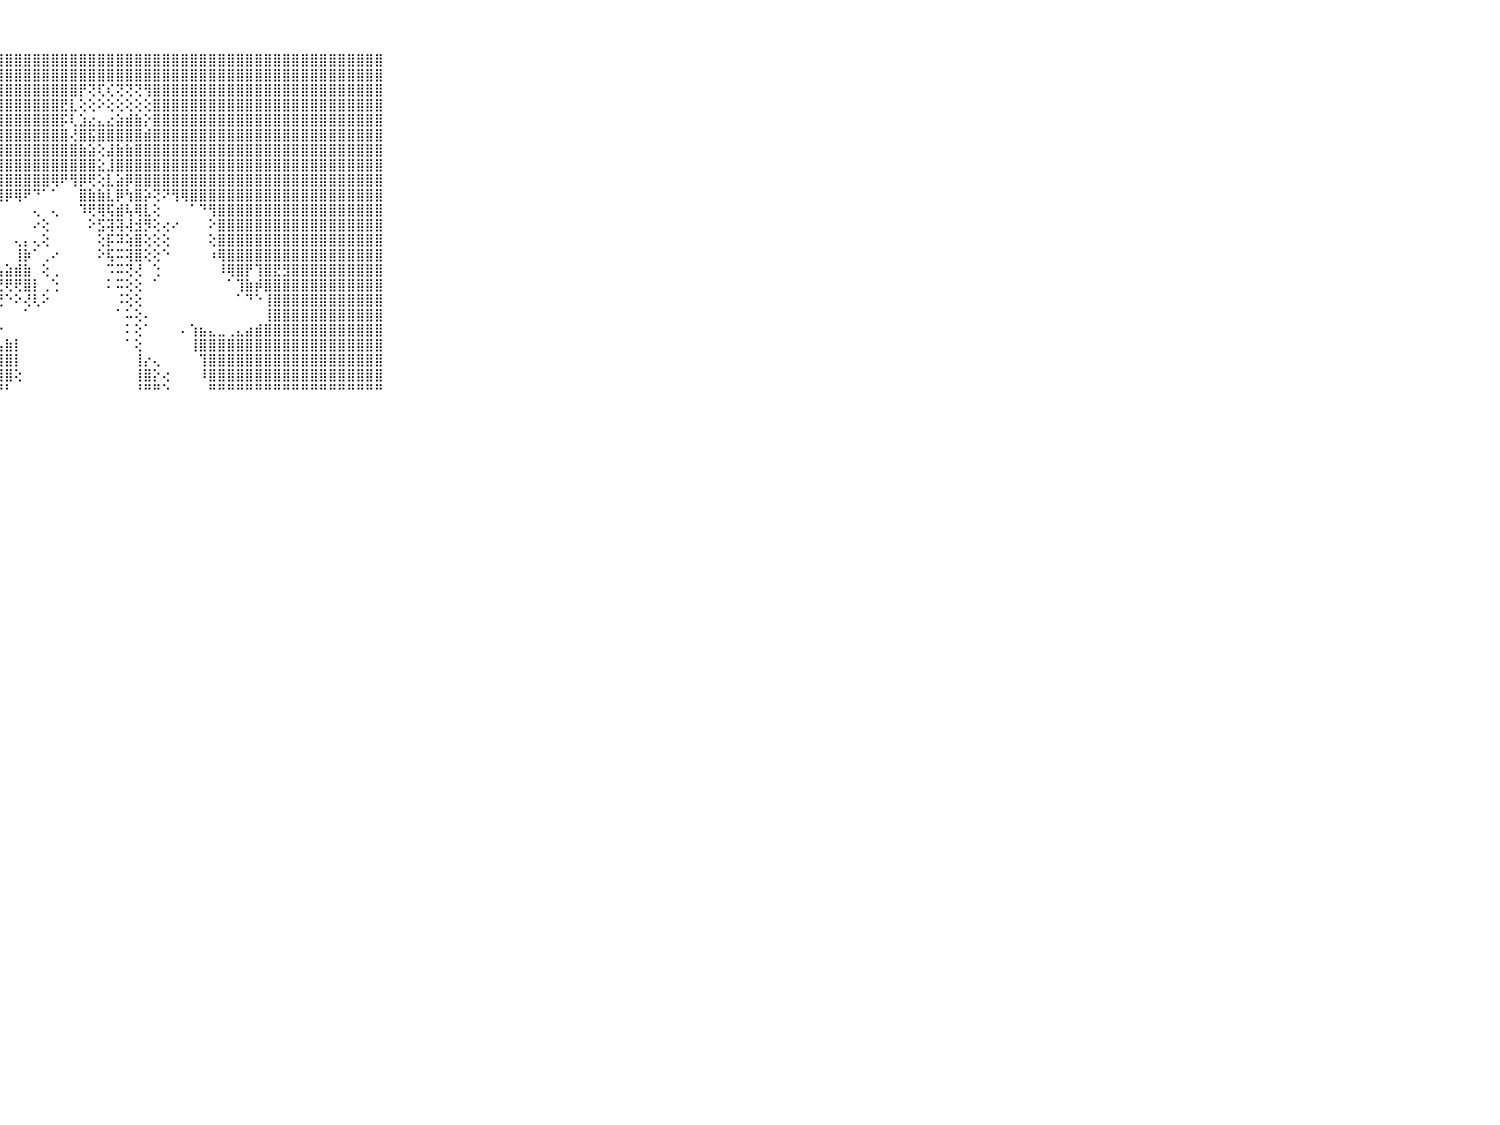

⠀⠀⠀⠀⠀⠀⠀⠀⠀⠀⠀⣿⣿⣿⣿⣿⣿⣿⣿⣿⣿⣿⣿⣿⣿⣿⣿⣿⣿⣿⣿⣿⣿⣿⣿⣿⣿⣿⣿⣿⣿⣿⣿⣿⣿⣿⣿⣿⣿⣿⣿⣿⣿⣿⣿⣿⣿⣿⣿⣿⣿⣿⣿⣿⣿⣿⣿⣿⣿⠀⠀⠀⠀⠀⠀⠀⠀⠀⠀⠀⠀
⠀⠀⠀⠀⠀⠀⠀⠀⠀⠀⠀⣿⣿⣿⣿⣿⣿⣿⣿⣿⣿⣿⣿⣿⣿⣿⣿⣿⣿⣿⣿⣿⣿⣿⣿⣿⣿⣿⣿⣿⣿⣿⣿⣿⣿⣿⣿⣿⣿⣿⣿⣿⣿⣿⣿⣿⣿⣿⣿⣿⣿⣿⣿⣿⣿⣿⣿⣿⣿⠀⠀⠀⠀⠀⠀⠀⠀⠀⠀⠀⠀
⠀⠀⠀⠀⠀⠀⠀⠀⠀⠀⠀⣿⣿⣿⣿⣿⣿⣿⣿⣿⣿⣿⣿⣿⣿⣿⣿⣿⣿⣿⣿⣿⣿⣿⣿⣿⡟⢝⢏⢎⢝⢝⢝⢻⣿⣿⣿⣿⣿⣿⣿⣿⣿⣿⣿⣿⣿⣿⣿⣿⣿⣿⣿⣿⣿⣿⣿⣿⣿⠀⠀⠀⠀⠀⠀⠀⠀⠀⠀⠀⠀
⠀⠀⠀⠀⠀⠀⠀⠀⠀⠀⠀⣿⣿⣿⣿⣿⣿⣿⣿⣿⣿⣿⣿⣿⣿⣿⣿⣿⣿⣿⣿⣿⣿⣿⣟⣇⢕⢕⠕⢕⢕⢕⢕⢕⣿⣿⣿⣿⣿⣿⣿⣿⣿⣿⣿⣿⣿⣿⣿⣿⣿⣿⣿⣿⣿⣿⣿⣿⣿⠀⠀⠀⠀⠀⠀⠀⠀⠀⠀⠀⠀
⠀⠀⠀⠀⠀⠀⠀⠀⠀⠀⠀⣿⣿⣿⣿⣿⣿⣿⣿⣿⣿⣿⣿⣿⣿⣿⣿⣿⣿⣿⣿⣿⣿⣿⡯⢇⣱⣔⣄⣔⣵⣾⣷⡕⣿⣿⣿⣿⣿⣿⣿⣿⣿⣿⣿⣿⣿⣿⣿⣿⣿⣿⣿⣿⣿⣿⣿⣿⣿⠀⠀⠀⠀⠀⠀⠀⠀⠀⠀⠀⠀
⠀⠀⠀⠀⠀⠀⠀⠀⠀⠀⠀⣿⣿⣿⣿⣿⣿⣿⣿⣿⣿⣿⣿⣿⣿⣿⣿⣿⣿⣿⣿⣿⣿⣿⣿⢜⣿⣯⣿⣿⣿⣿⣿⣾⣿⣿⣿⣿⣿⣿⣿⣿⣿⣿⣿⣿⣿⣿⣿⣿⣿⣿⣿⣿⣿⣿⣿⣿⣿⠀⠀⠀⠀⠀⠀⠀⠀⠀⠀⠀⠀
⠀⠀⠀⠀⠀⠀⠀⠀⠀⠀⠀⣿⣿⣿⣿⣿⣿⣿⣿⣿⣿⣿⣿⣿⣿⣿⣿⣿⣿⣿⣿⣿⣿⣿⣿⣿⣷⣵⢕⣼⣷⣷⣿⣿⣿⣿⣿⣿⣿⣿⣿⣿⣿⣿⣿⣿⣿⣿⣿⣿⣿⣿⣿⣿⣿⣿⣿⣿⣿⠀⠀⠀⠀⠀⠀⠀⠀⠀⠀⠀⠀
⠀⠀⠀⠀⠀⠀⠀⠀⠀⠀⠀⣿⣿⣿⣿⣿⣿⣿⣿⣿⣿⣿⣿⣿⣿⣿⣿⣿⣿⣿⣿⣿⣿⣿⣿⣿⣿⣿⣕⣸⣿⣿⣿⣿⣿⣿⣿⣿⣿⣿⣿⣿⣿⣿⣿⣿⣿⣿⣿⣿⣿⣿⣿⣿⣿⣿⣿⣿⣿⠀⠀⠀⠀⠀⠀⠀⠀⠀⠀⠀⠀
⠀⠀⠀⠀⠀⠀⠀⠀⠀⠀⠀⣿⣿⣿⣿⣿⣿⣿⣿⣿⣿⣿⣿⣿⣿⣿⣿⣿⣿⣿⣿⣿⣿⢿⠟⢻⡿⢟⢕⣇⣵⡿⣿⣿⣿⣿⣿⣿⣿⣿⣿⣿⣿⣿⣿⣿⣿⣿⣿⣿⣿⣿⣿⣿⣿⣿⣿⣿⣿⠀⠀⠀⠀⠀⠀⠀⠀⠀⠀⠀⠀
⠀⠀⠀⠀⠀⠀⠀⠀⠀⠀⠀⣿⣿⣿⣿⣿⣿⣿⣿⣿⣿⣿⣿⣿⣿⣿⣿⣿⡿⢿⠟⠙⠁⠁⠀⠀⣿⣷⣷⣇⡿⢳⣿⡵⢝⠝⢻⢿⣿⣿⣿⣿⣿⣿⣿⣿⣿⣿⣿⣿⣿⣿⣿⣿⣿⣿⣿⣿⣿⠀⠀⠀⠀⠀⠀⠀⠀⠀⠀⠀⠀
⠀⠀⠀⠀⠀⠀⠀⠀⠀⠀⠀⣿⣿⣿⣿⣿⣿⣿⣿⣿⣿⣿⣿⣿⣿⣿⢏⠁⠀⠀⠀⢄⠀⢄⠀⠀⠹⢟⢿⢯⣾⢧⢿⣇⢕⠀⠀⠀⠁⠙⢻⣿⣿⣿⣿⣿⣿⣿⣿⣿⣿⣿⣿⣿⣿⣿⣿⣿⣿⠀⠀⠀⠀⠀⠀⠀⠀⠀⠀⠀⠀
⠀⠀⠀⠀⠀⠀⠀⠀⠀⠀⠀⣿⣿⣿⣿⣿⣿⣿⣿⣿⣿⣿⣿⣿⣿⣿⢕⠀⠀⠀⠀⠔⢕⠀⠀⠀⠀⠕⣫⢽⢽⢼⣺⡻⢕⢔⠔⠀⠀⠀⠕⣿⣿⣿⣿⣿⣿⣿⣿⣿⣿⣿⣿⣿⣿⣿⣿⣿⣿⠀⠀⠀⠀⠀⠀⠀⠀⠀⠀⠀⠀
⠀⠀⠀⠀⠀⠀⠀⠀⠀⠀⠀⣿⣿⣿⣿⣿⣿⣿⣿⣿⣿⣿⣿⣿⣿⣿⡕⠀⠀⢄⡄⢄⢕⠀⠀⠀⠀⠀⢕⡯⠽⢵⣿⢕⢕⢕⠀⠀⠀⠀⢕⣿⣿⣿⣿⣿⣿⣿⣿⣿⣿⣿⣿⣿⣿⣿⣿⣿⣿⠀⠀⠀⠀⠀⠀⠀⠀⠀⠀⠀⠀
⠀⠀⠀⠀⠀⠀⠀⠀⠀⠀⠀⣿⣿⣿⣿⣿⣿⣿⣿⣿⣿⣿⣿⣿⣿⣿⣧⠁⠀⢸⡷⠁⢀⠔⠀⠀⠀⠀⠕⢯⠭⢽⣿⢕⢕⠑⠀⠀⠀⠀⠰⢿⣿⣿⣿⣿⣿⣿⣿⣿⣿⣿⣿⣿⣿⣿⣿⣿⣿⠀⠀⠀⠀⠀⠀⠀⠀⠀⠀⠀⠀
⠀⠀⠀⠀⠀⠀⠀⠀⠀⠀⠀⣿⣿⣿⣿⣿⣿⣿⣿⣿⣿⣿⣿⣿⣿⡿⢏⢠⣵⣾⣷⠀⢕⢀⠀⠀⠀⠀⠀⠩⠭⢝⢜⠀⢑⠀⠀⠀⠀⠀⠀⠸⢿⣿⡟⢹⣿⣟⣻⣿⣿⣿⣿⣿⣿⣿⣿⣿⣿⠀⠀⠀⠀⠀⠀⠀⠀⠀⠀⠀⠀
⠀⠀⠀⠀⠀⠀⠀⠀⠀⠀⠀⣿⣿⣿⣿⣿⣿⣿⣿⣿⣿⣿⣿⣿⣿⢕⠁⢘⢟⢟⣿⡇⢀⢑⠀⠀⠀⠀⠀⠅⠭⢕⢕⠀⠁⠀⠀⠀⠀⠀⠀⠀⠁⢹⣷⡾⣿⣿⣿⣿⣿⣿⣿⣿⣿⣿⣿⣿⣿⠀⠀⠀⠀⠀⠀⠀⠀⠀⠀⠀⠀
⠀⠀⠀⠀⠀⠀⠀⠀⠀⠀⠀⣿⣿⣿⣿⣿⣿⣿⣿⣿⣿⣿⣿⣿⡏⢟⢏⢜⠑⠕⢜⢇⠕⠀⠀⠀⠀⠀⠀⠀⠨⢕⢕⠀⠀⠀⠀⠀⠀⠀⠀⠀⠀⠁⠙⠑⢸⣿⣿⣿⣿⣿⣿⣿⣿⣿⣿⣿⣿⠀⠀⠀⠀⠀⠀⠀⠀⠀⠀⠀⠀
⠀⠀⠀⠀⠀⠀⠀⠀⠀⠀⠀⣿⣿⣿⣿⣿⣿⣿⣿⣿⣿⣿⣿⡟⠁⢕⠅⠀⠀⠀⠁⠀⠀⠀⠀⠀⠀⠀⠀⠀⠁⠥⢕⠄⠀⠀⠀⠀⠀⠀⠀⠀⠀⠀⠀⠀⢸⣿⣿⣿⣿⣿⣿⣿⣿⣿⣿⣿⣿⠀⠀⠀⠀⠀⠀⠀⠀⠀⠀⠀⠀
⠀⠀⠀⠀⠀⠀⠀⠀⠀⠀⠀⣿⣿⣿⣿⣿⣿⣿⣿⣿⣿⣿⣿⣿⣔⠔⠀⠕⠀⠀⠀⠀⠀⠀⠀⠀⠀⠀⠀⠀⠀⠅⢕⠁⠀⠀⠀⠄⢱⣦⣄⣀⢀⣄⣴⣾⣿⣿⣿⣿⣿⣿⣿⣿⣿⣿⣿⣿⣿⠀⠀⠀⠀⠀⠀⠀⠀⠀⠀⠀⠀
⠀⠀⠀⠀⠀⠀⠀⠀⠀⠀⠀⣿⣿⣿⣿⣿⣿⣿⣿⣿⣿⣿⣿⣿⣿⣧⣴⣤⣷⡇⠀⠀⠀⠀⠀⠀⠀⠀⠀⠀⠀⠁⢕⠀⠀⠀⠀⠀⢸⣿⣿⣿⣿⣿⣿⣿⣿⣿⣿⣿⣿⣿⣿⣿⣿⣿⣿⣿⣿⠀⠀⠀⠀⠀⠀⠀⠀⠀⠀⠀⠀
⠀⠀⠀⠀⠀⠀⠀⠀⠀⠀⠀⣿⣿⣿⣿⣿⣿⣿⣿⣿⣿⣿⣿⣿⣿⣿⣿⣿⣿⡇⠀⠀⠀⠀⠀⠀⠀⠀⠀⠀⠀⠀⢸⡔⢄⠀⠀⠀⠀⢹⣿⣿⣿⣿⣿⣿⣿⣿⣿⣿⣿⣿⣿⣿⣿⣿⣿⣿⣿⠀⠀⠀⠀⠀⠀⠀⠀⠀⠀⠀⠀
⠀⠀⠀⠀⠀⠀⠀⠀⠀⠀⠀⣿⣿⣿⣿⣿⣿⣿⣿⣿⣿⣿⣿⣿⣿⣿⣿⣿⣿⢕⠀⠀⠀⠀⠀⠀⠀⠀⠀⠀⠀⠀⢸⣿⡕⢔⠀⠀⠀⠸⣿⣿⣿⣿⣿⣿⣿⣿⣿⣿⣿⣿⣿⣿⣿⣿⣿⣿⣿⠀⠀⠀⠀⠀⠀⠀⠀⠀⠀⠀⠀
⠀⠀⠀⠀⠀⠀⠀⠀⠀⠀⠀⠛⠛⠛⠛⠛⠛⠛⠛⠛⠛⠛⠛⠛⠛⠛⠛⠛⠃⠀⠀⠀⠀⠀⠀⠀⠀⠀⠀⠀⠀⠀⠘⠛⠛⠑⠀⠀⠀⠀⠛⠛⠛⠛⠛⠛⠛⠛⠛⠛⠛⠛⠛⠛⠛⠛⠛⠛⠛⠀⠀⠀⠀⠀⠀⠀⠀⠀⠀⠀⠀